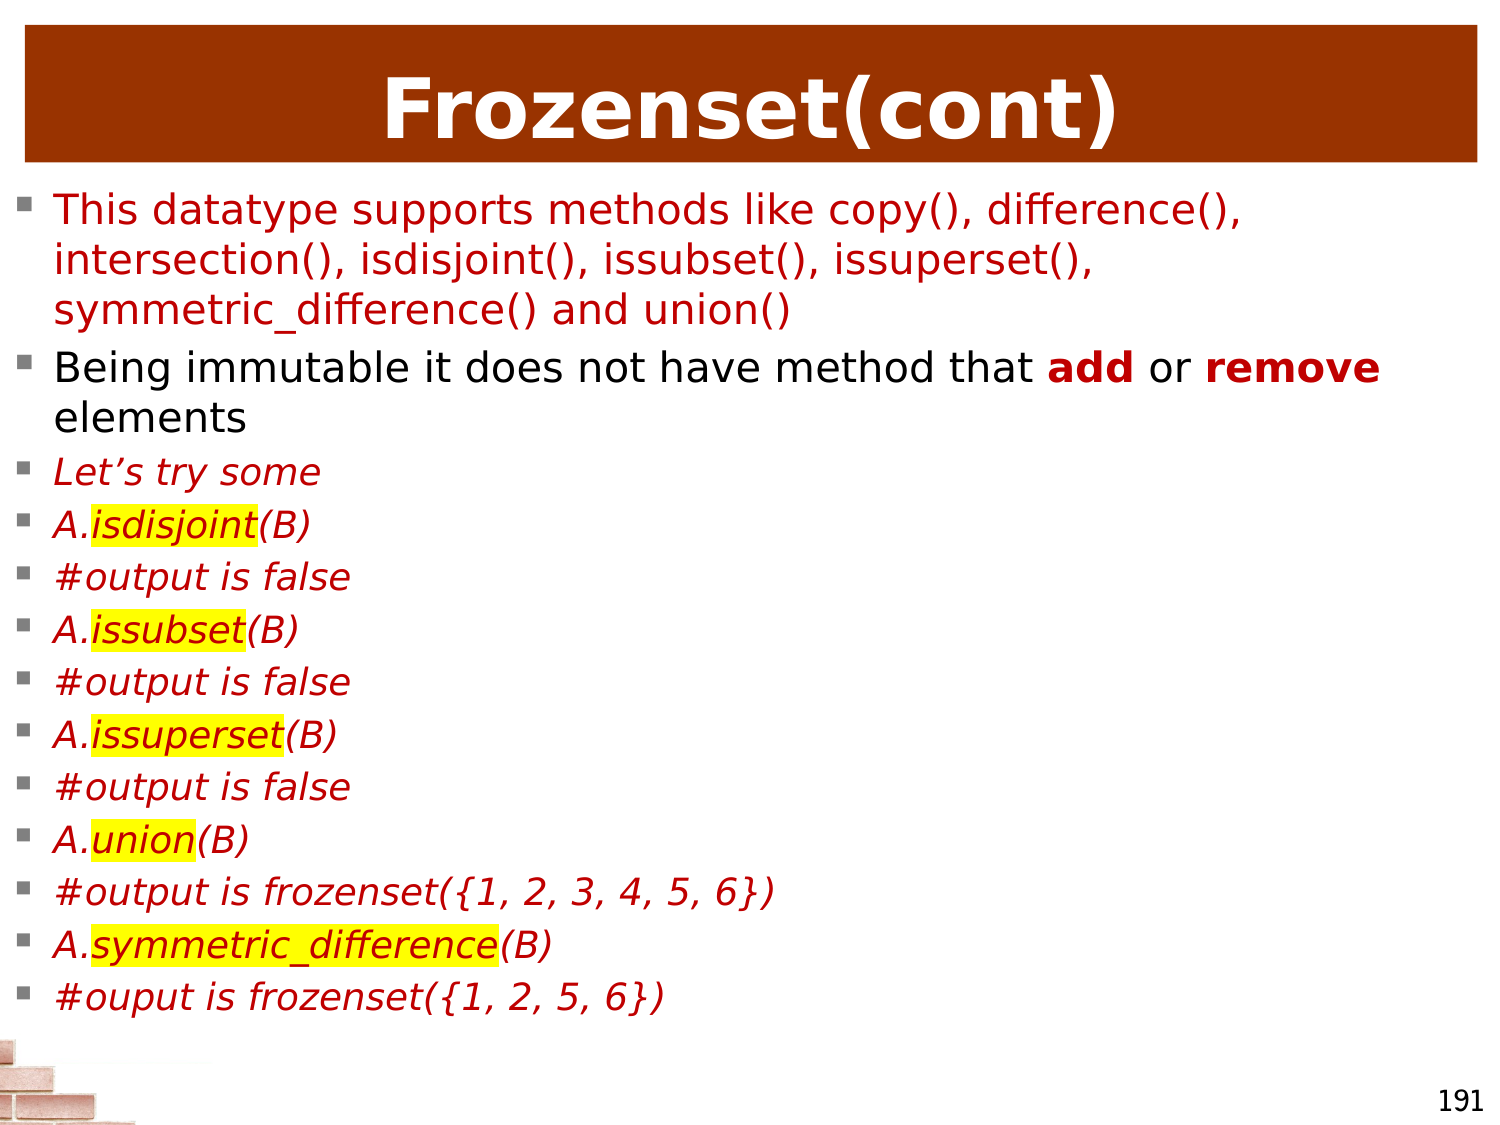

# Frozenset(cont)
This datatype supports methods like copy(), difference(), intersection(), isdisjoint(), issubset(), issuperset(), symmetric_difference() and union()
Being immutable it does not have method that add or remove elements
Let’s try some
A.isdisjoint(B)
#output is false
A.issubset(B)
#output is false
A.issuperset(B)
#output is false
A.union(B)
#output is frozenset({1, 2, 3, 4, 5, 6})
A.symmetric_difference(B)
#ouput is frozenset({1, 2, 5, 6})

191